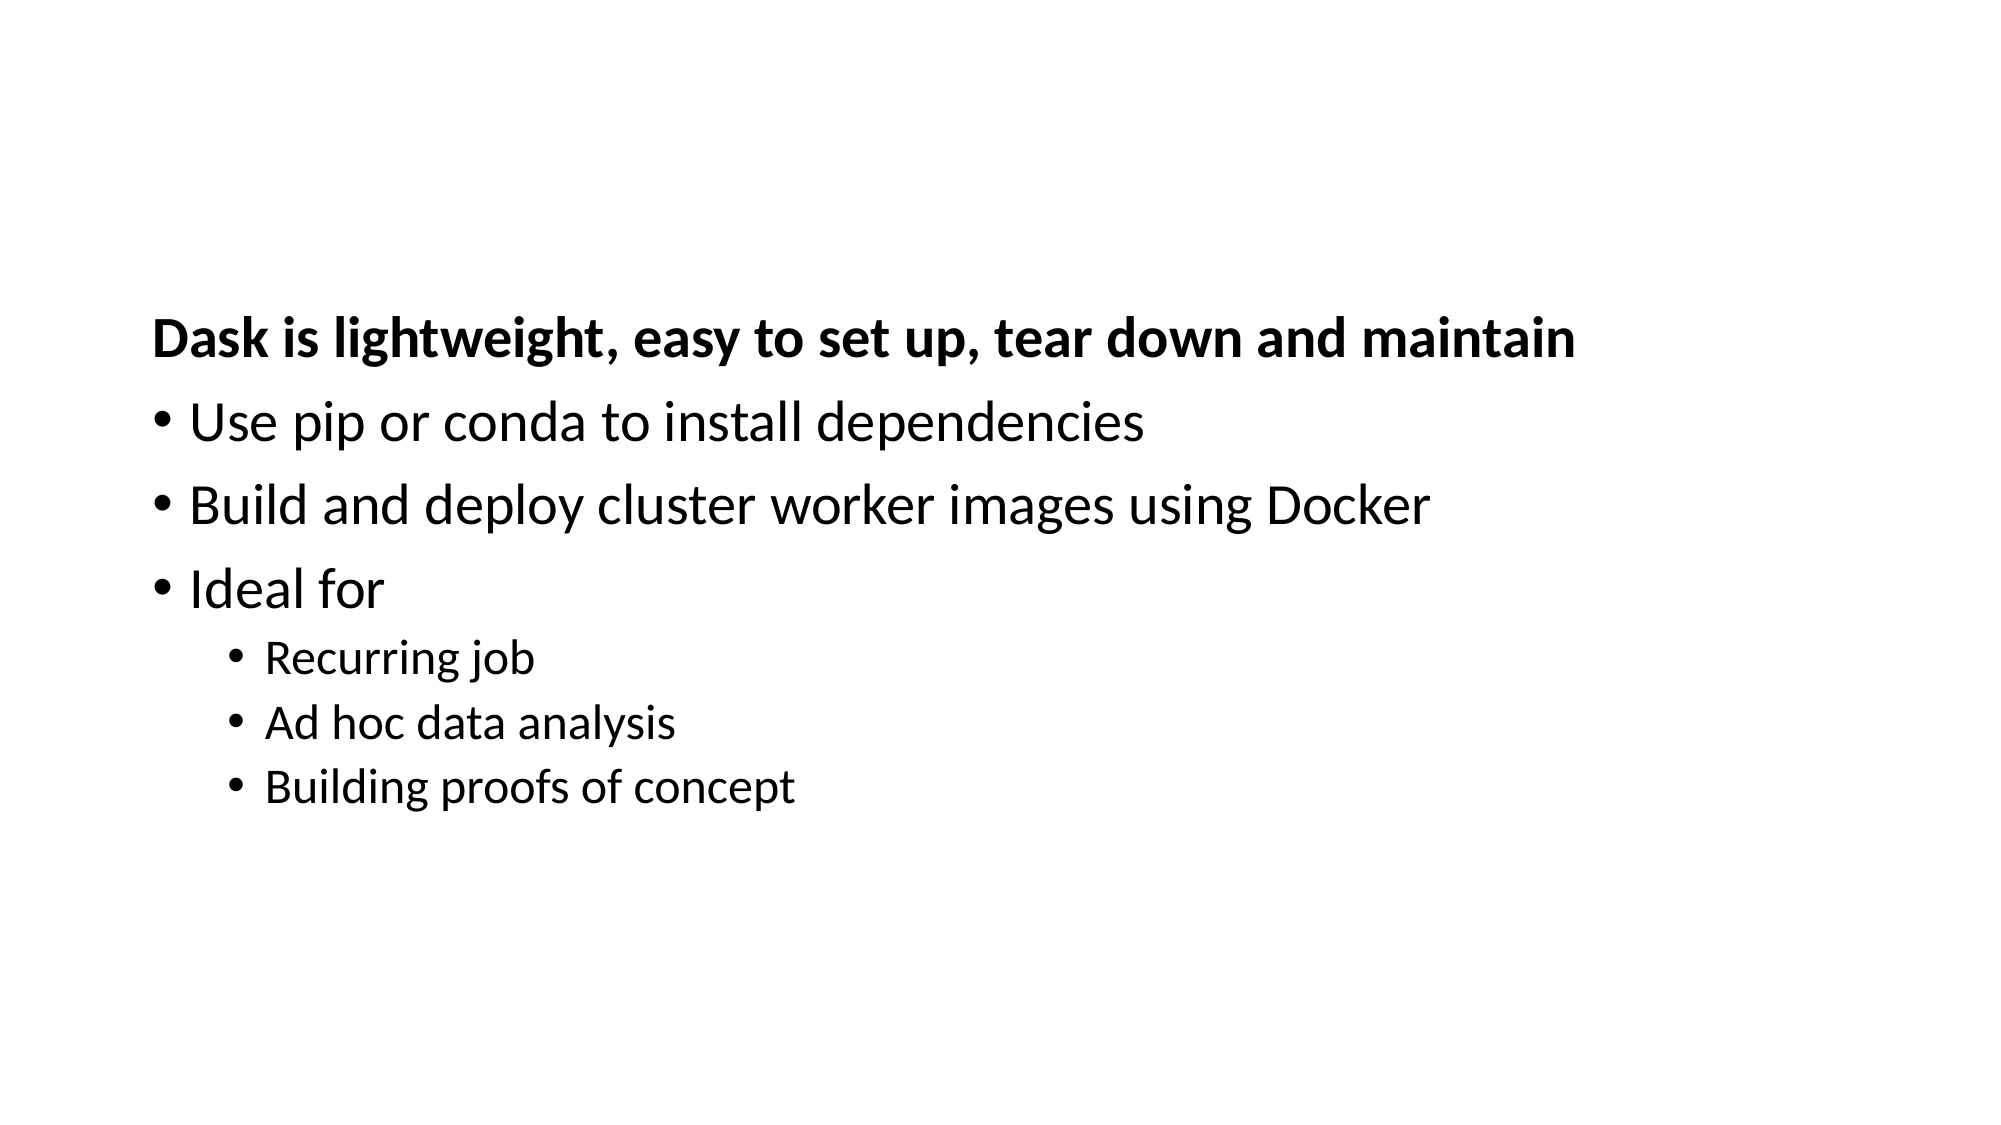

#
Dask is lightweight, easy to set up, tear down and maintain
Use pip or conda to install dependencies
Build and deploy cluster worker images using Docker
Ideal for
Recurring job
Ad hoc data analysis
Building proofs of concept